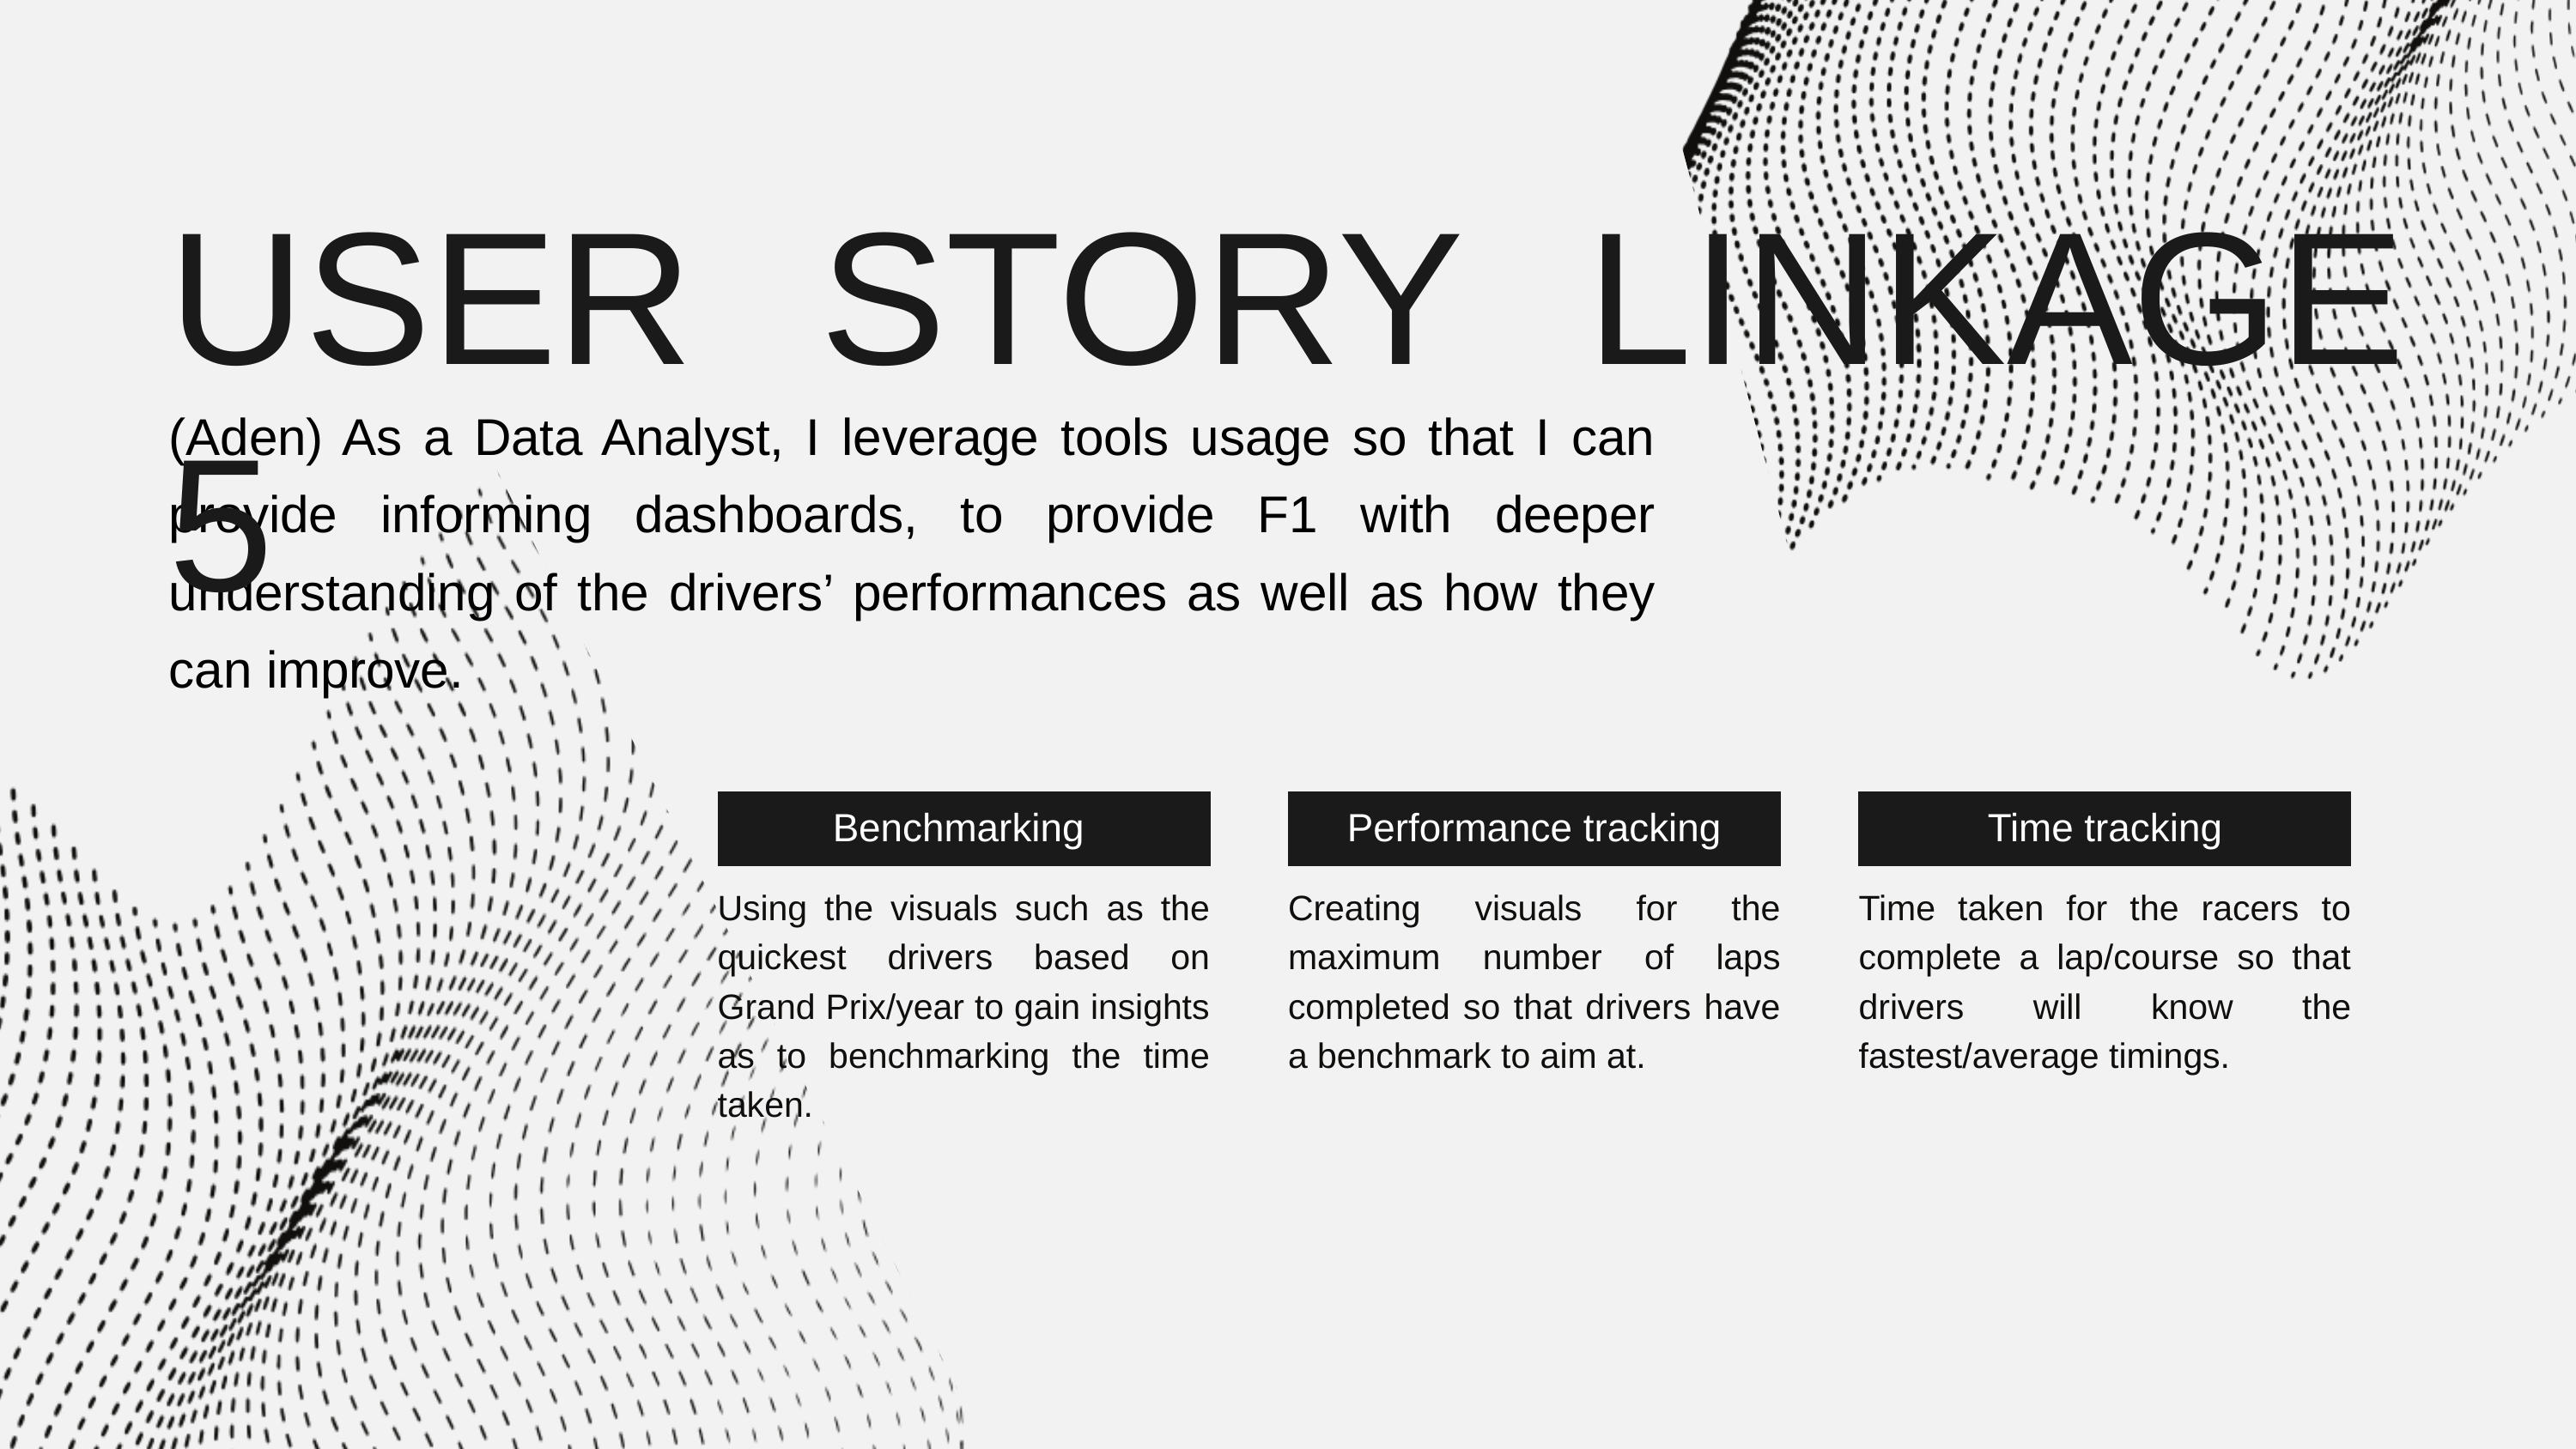

USER STORY LINKAGE 5
(Aden) As a Data Analyst, I leverage tools usage so that I can provide informing dashboards, to provide F1 with deeper understanding of the drivers’ performances as well as how they can improve.

Benchmarking

Performance tracking

Time tracking
Using the visuals such as the quickest drivers based on Grand Prix/year to gain insights as to benchmarking the time taken.
Creating visuals for the maximum number of laps completed so that drivers have a benchmark to aim at.
Time taken for the racers to complete a lap/course so that drivers will know the fastest/average timings.